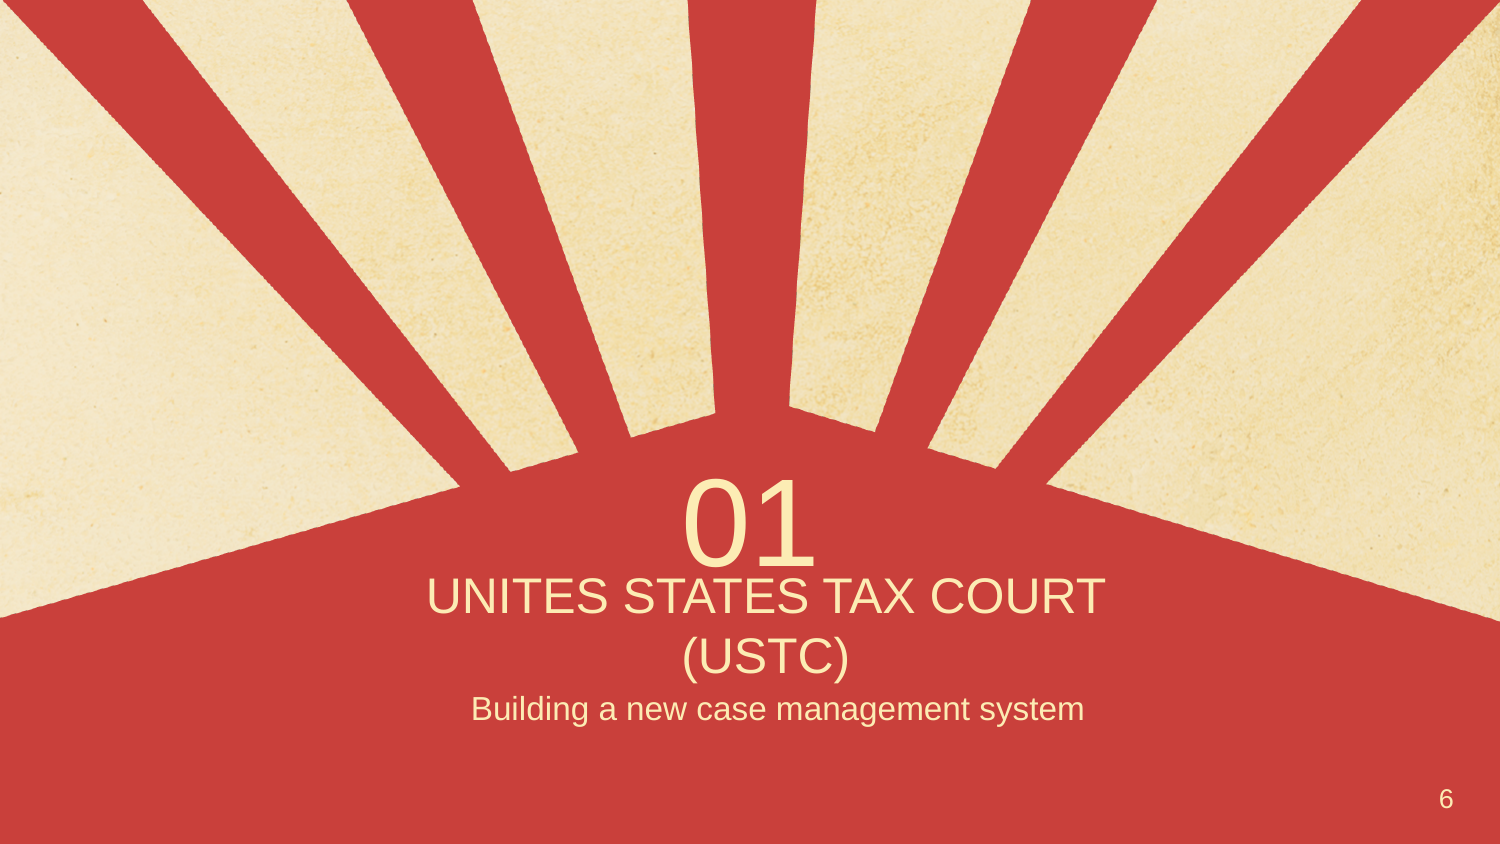

01
# UNITES STATES TAX COURT (USTC)
Building a new case management system
6